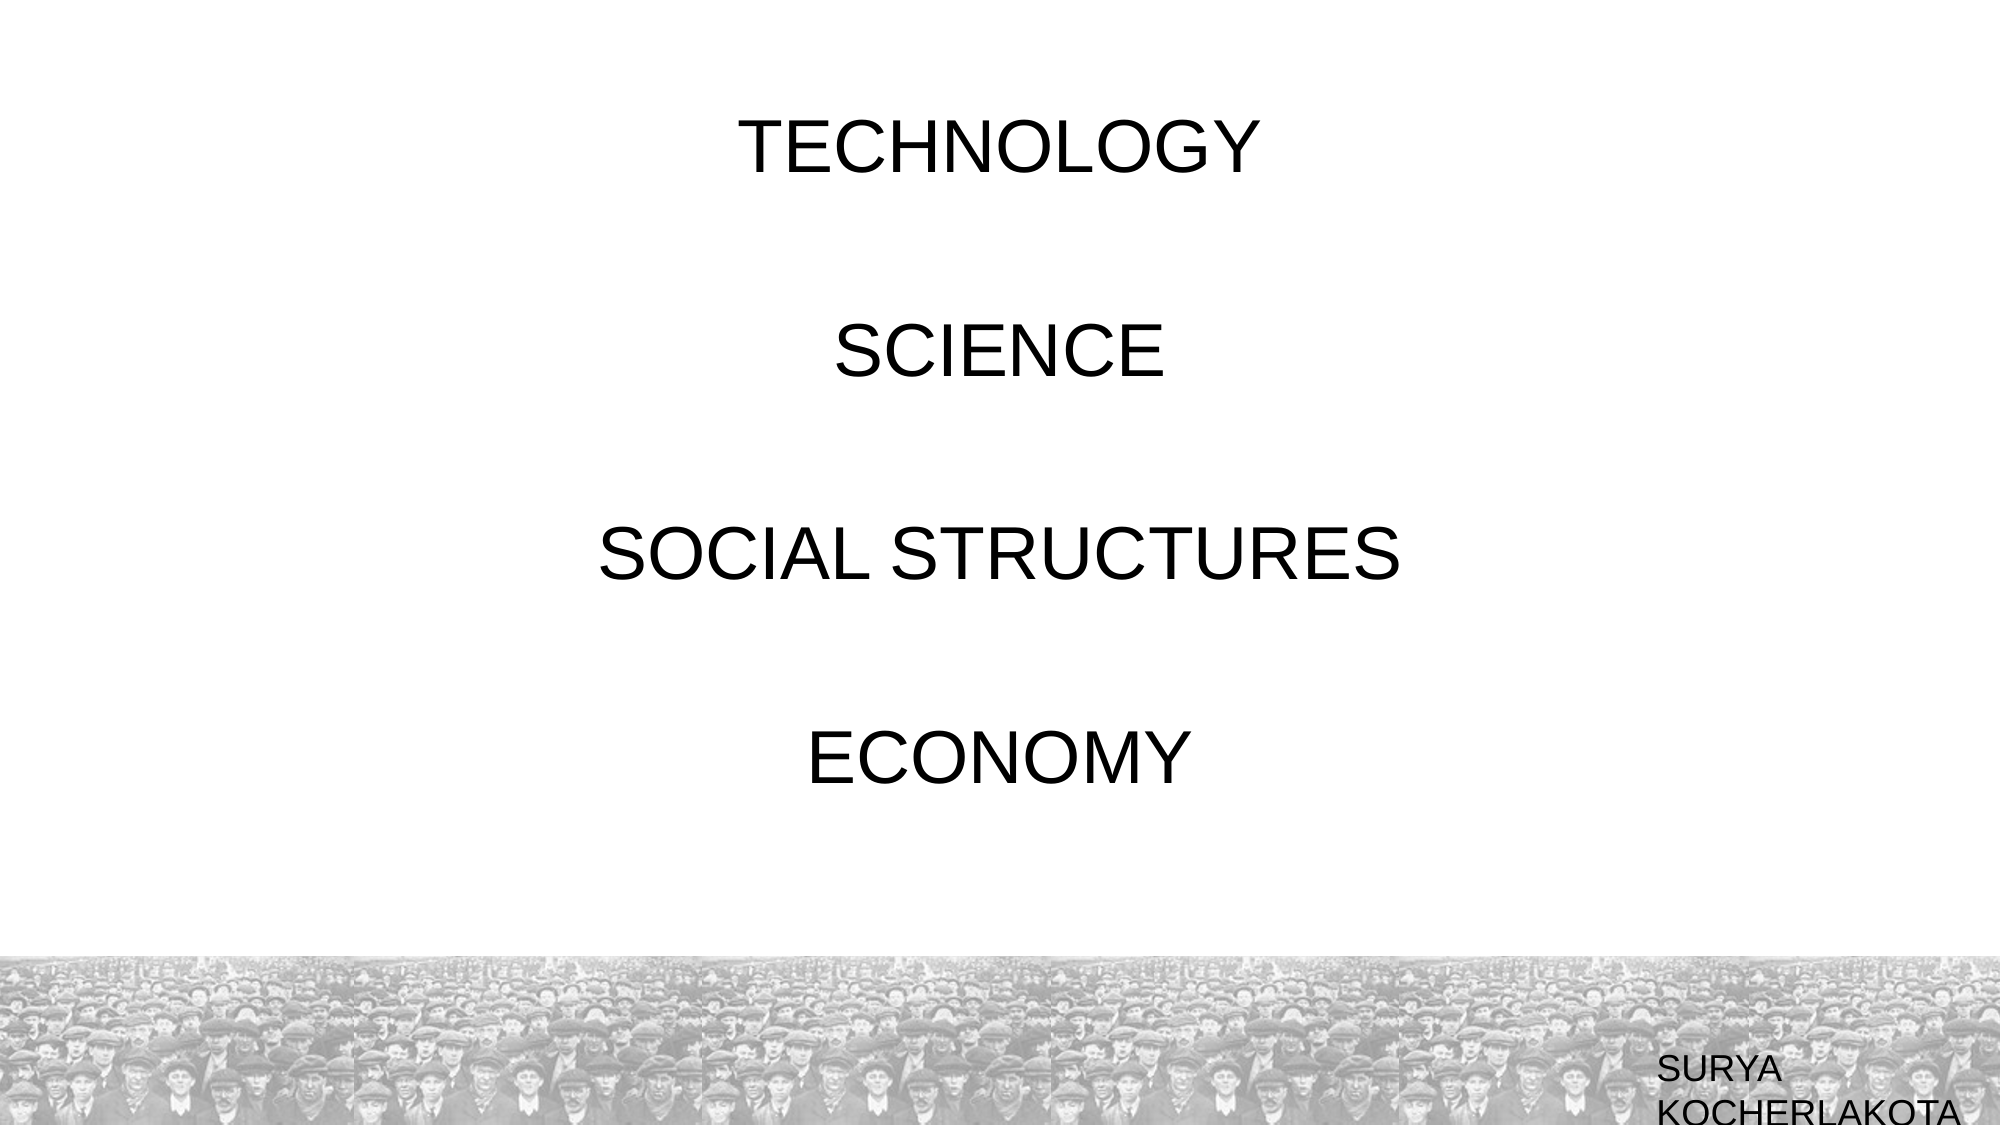

TECHNOLOGY

SCIENCE

SOCIAL STRUCTURES

ECONOMY

SURYA KOCHERLAKOTA